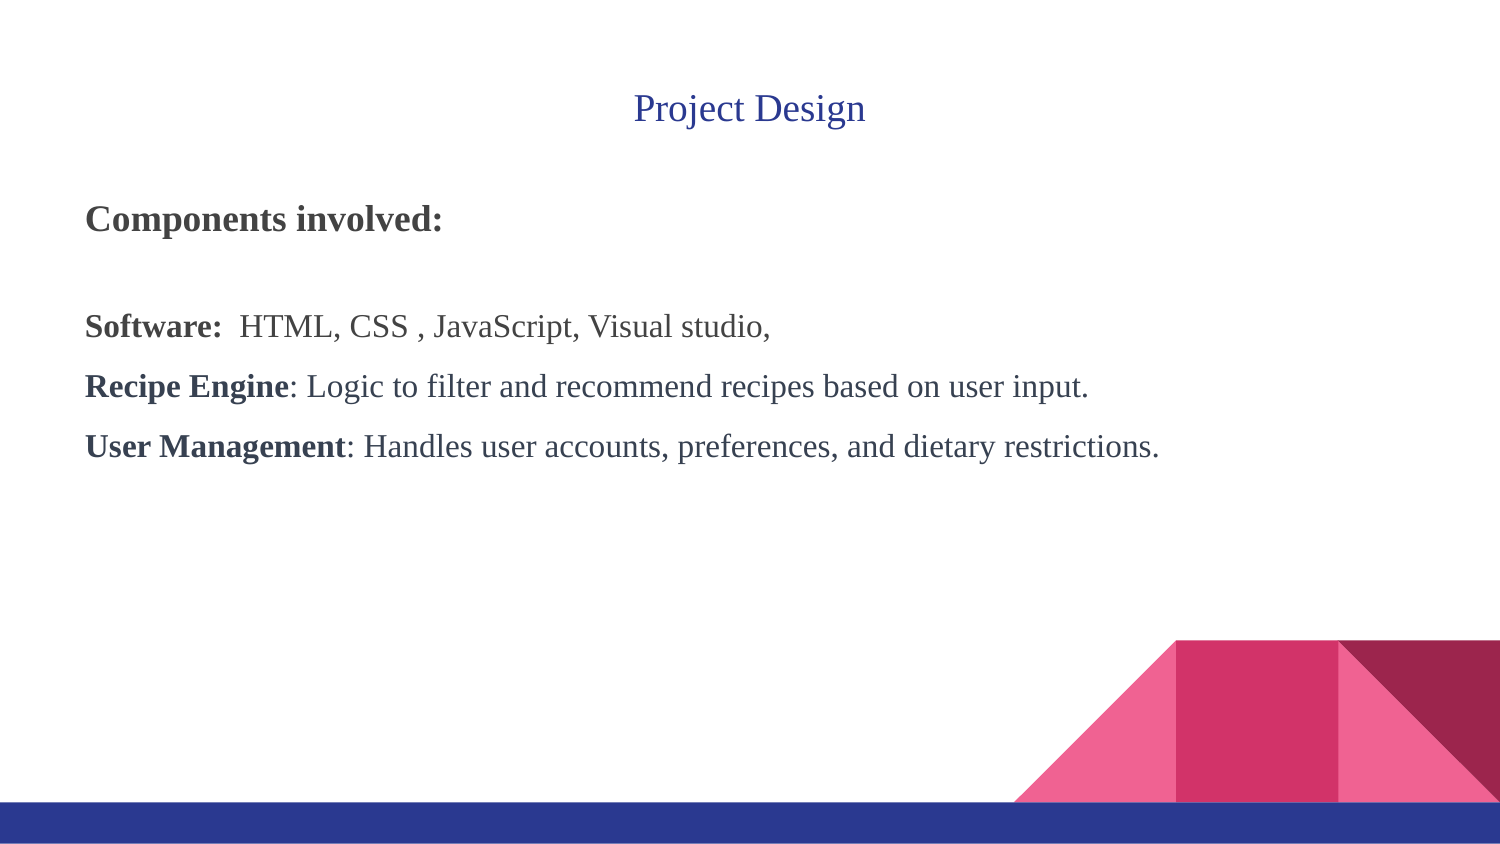

# Project Design
Components involved:

Software:  HTML, CSS , JavaScript, Visual studio,
Recipe Engine: Logic to filter and recommend recipes based on user input.
User Management: Handles user accounts, preferences, and dietary restrictions.